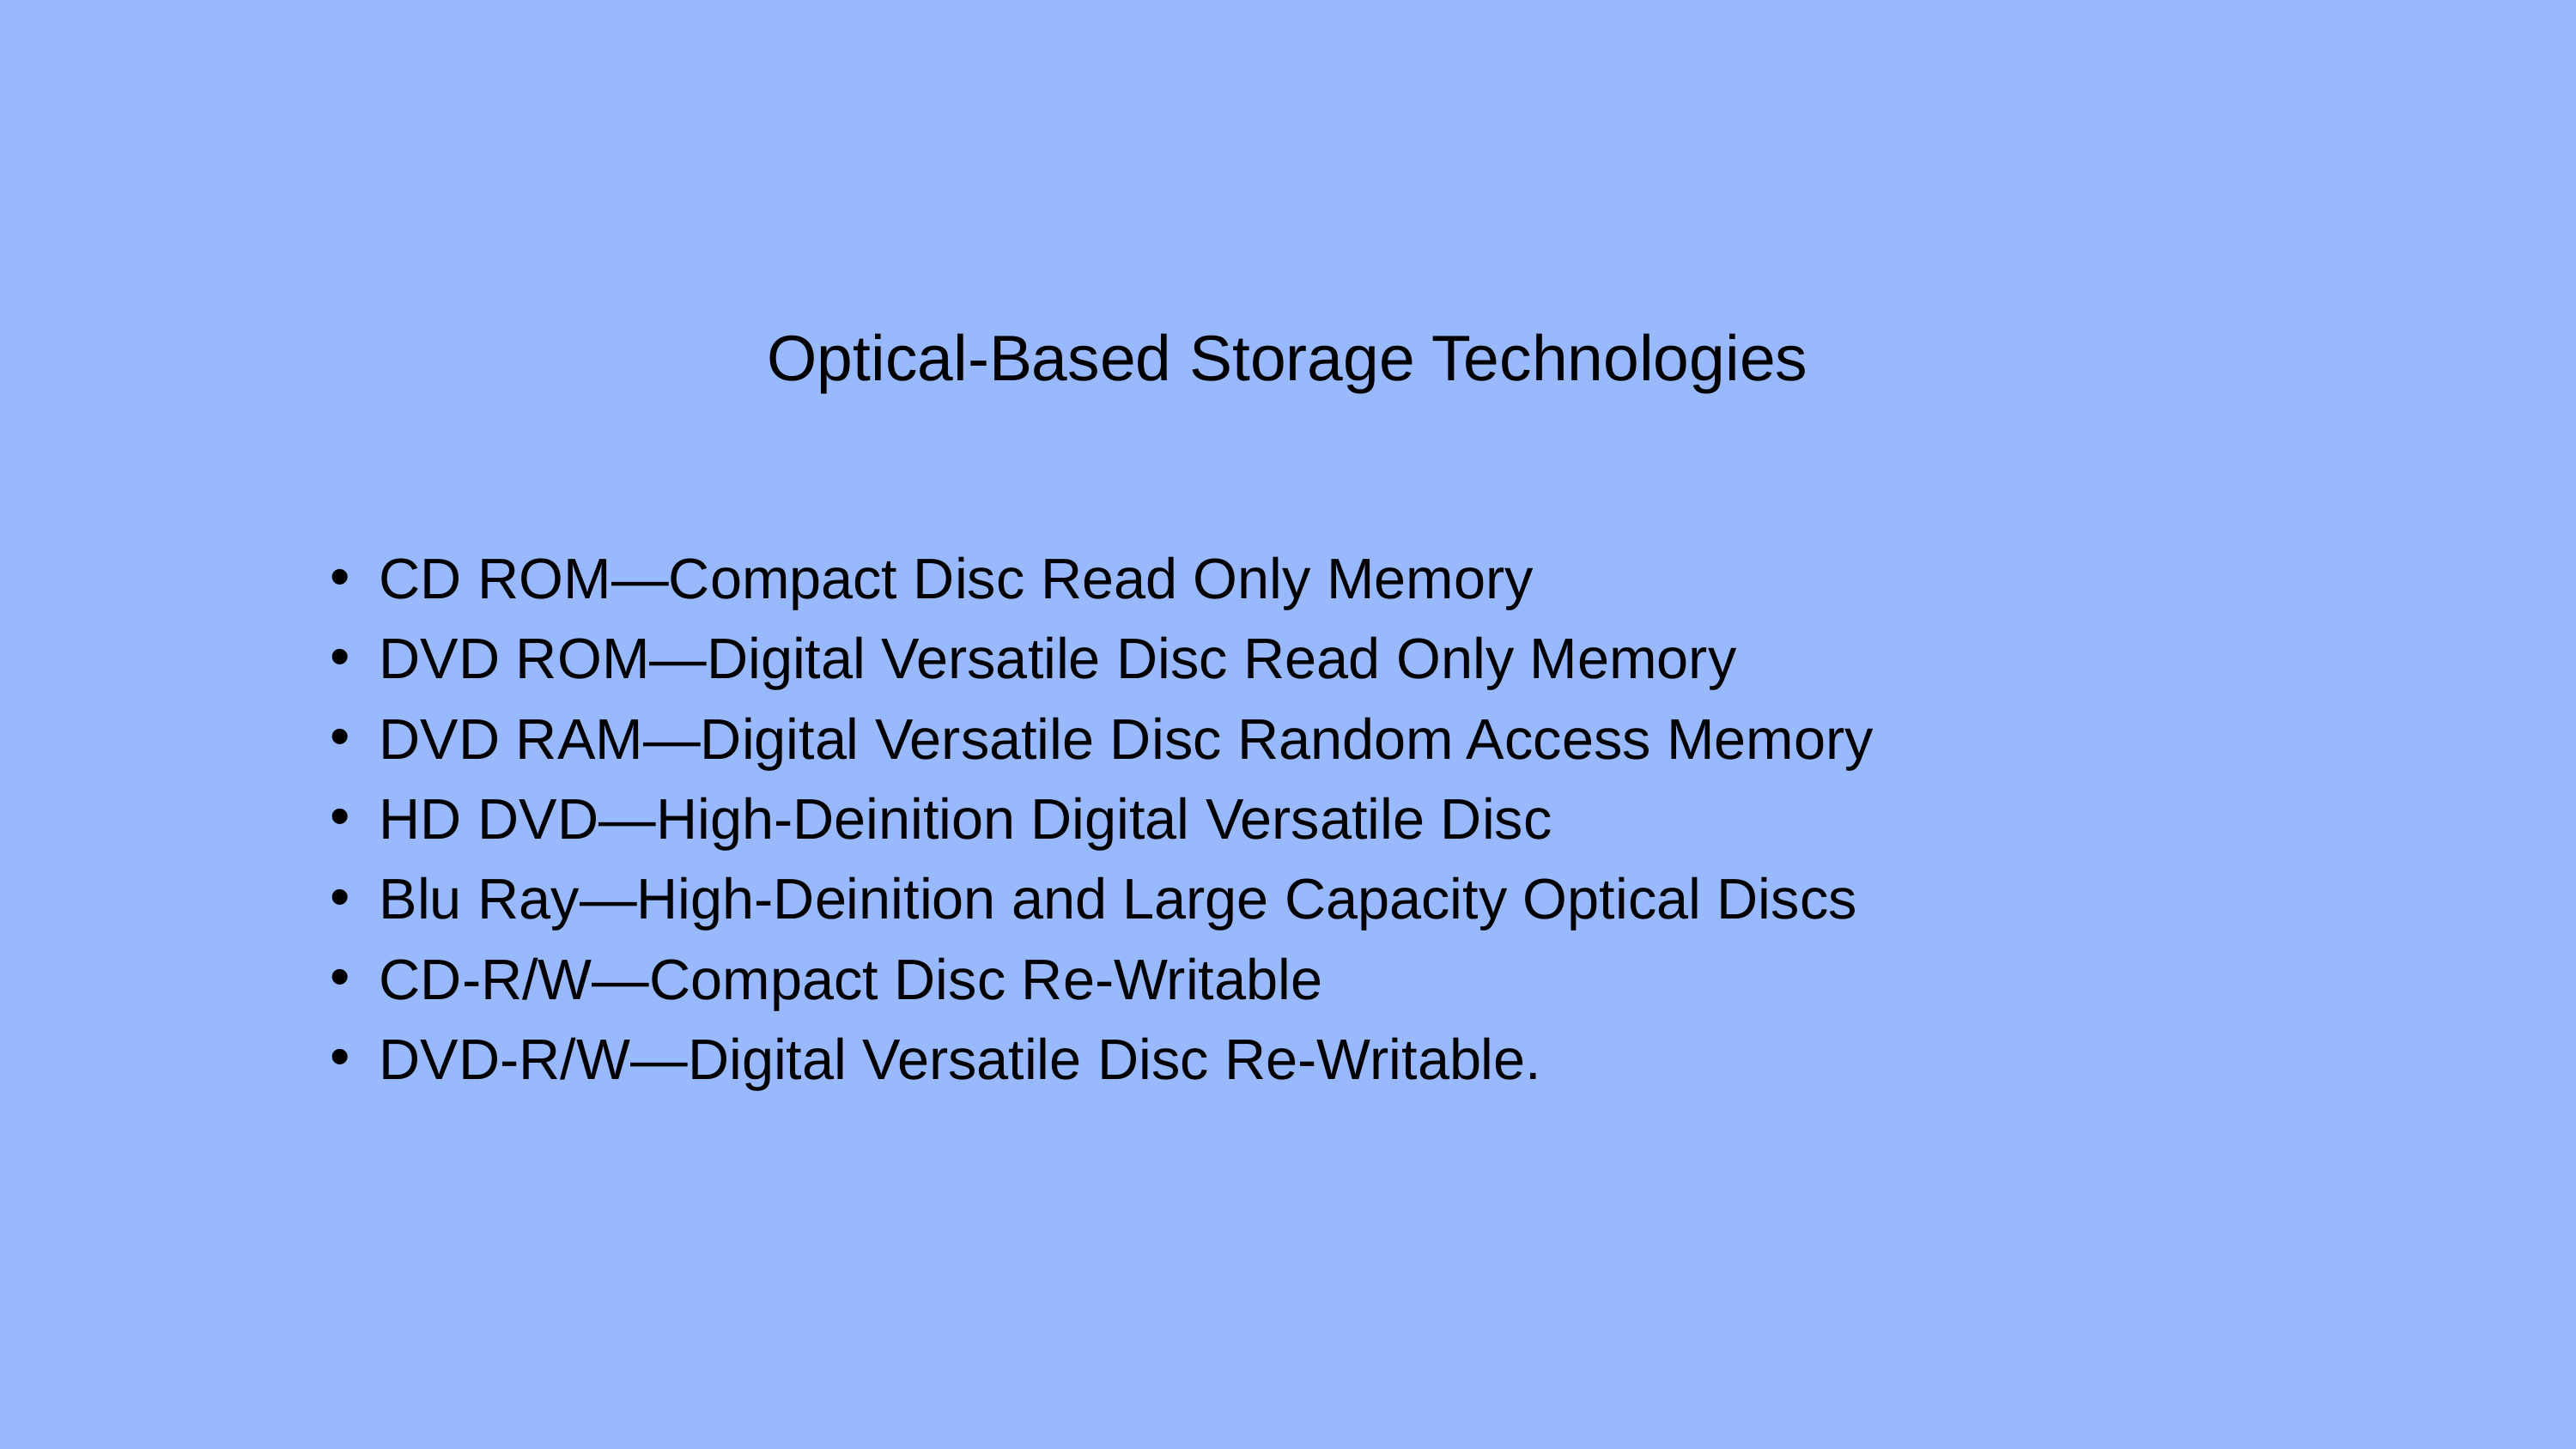

Optical-Based Storage Technologies
CD ROM—Compact Disc Read Only Memory
DVD ROM—Digital Versatile Disc Read Only Memory
DVD RAM—Digital Versatile Disc Random Access Memory
HD DVD—High-Deinition Digital Versatile Disc
Blu Ray—High-Deinition and Large Capacity Optical Discs
CD-R/W—Compact Disc Re-Writable
DVD-R/W—Digital Versatile Disc Re-Writable.